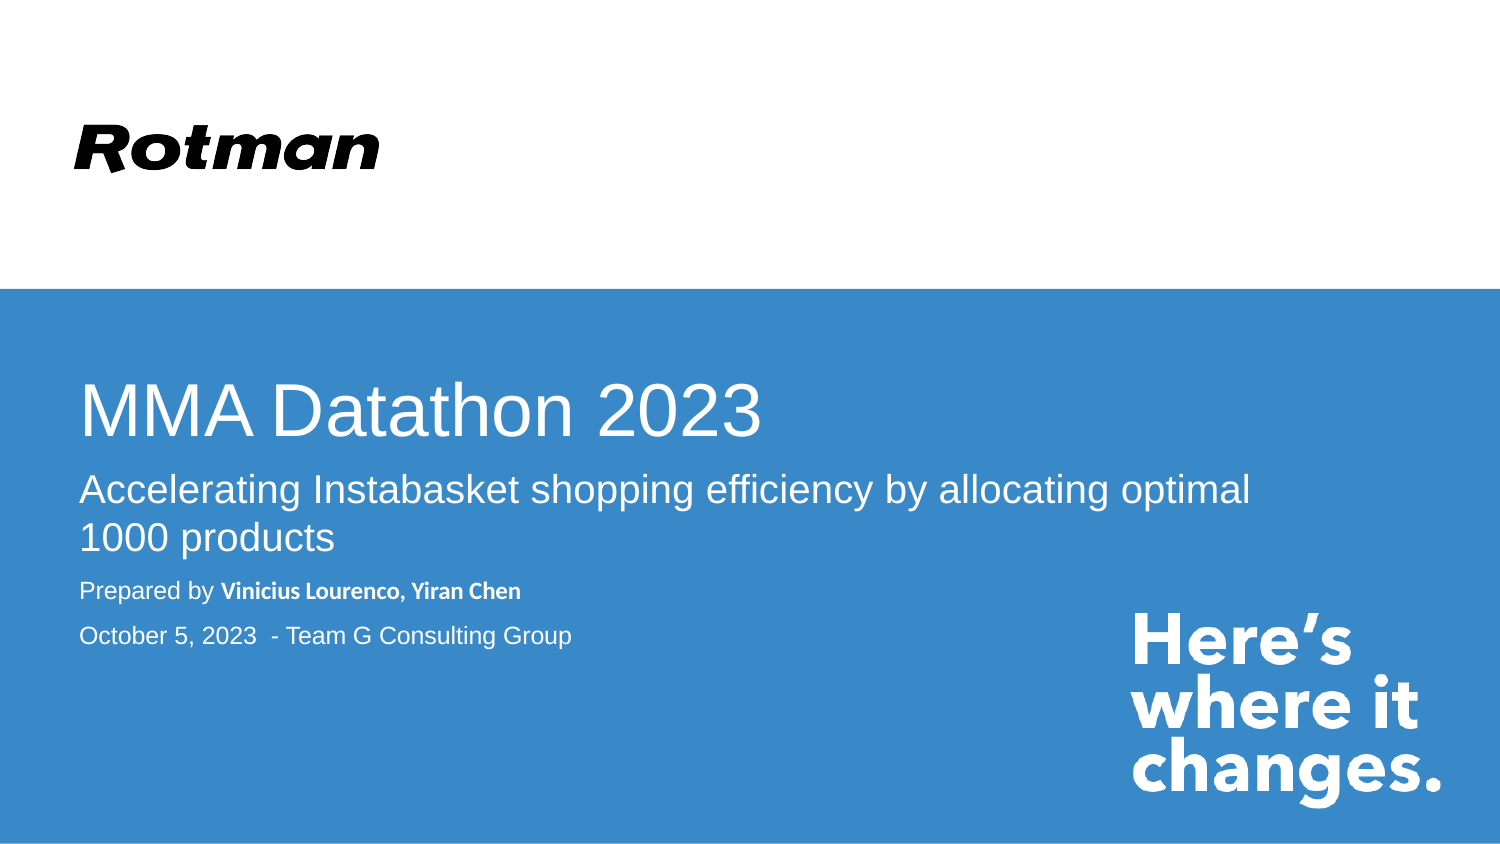

# MMA Datathon 2023
Accelerating Instabasket shopping efficiency by allocating optimal 1000 products
Prepared by Vinicius Lourenco, Yiran Chen
October 5, 2023  - Team G Consulting Group